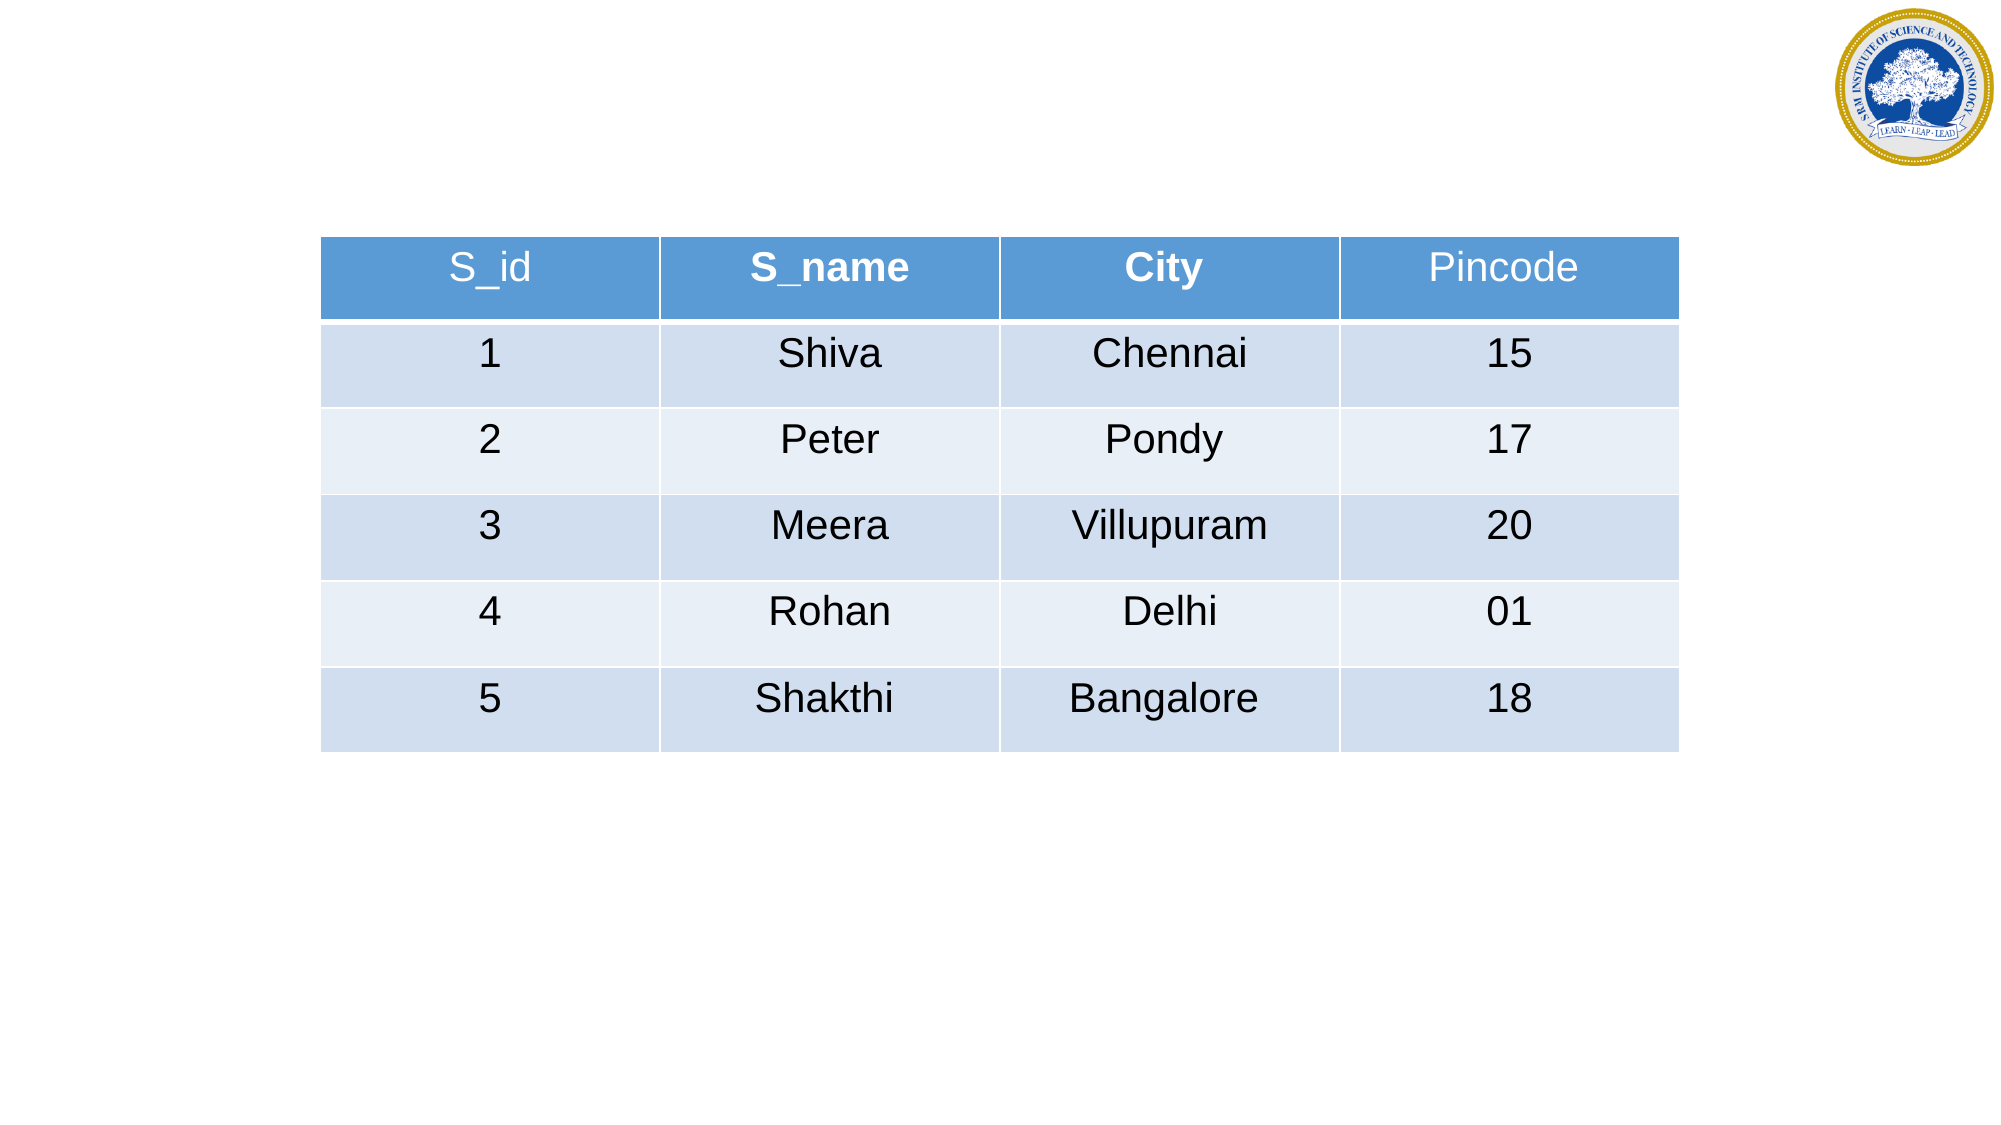

| S\_id | S\_name | City | Pincode |
| --- | --- | --- | --- |
| 1 | Shiva | Chennai | 15 |
| 2 | Peter | Pondy | 17 |
| 3 | Meera | Villupuram | 20 |
| 4 | Rohan | Delhi | 01 |
| 5 | Shakthi | Bangalore | 18 |